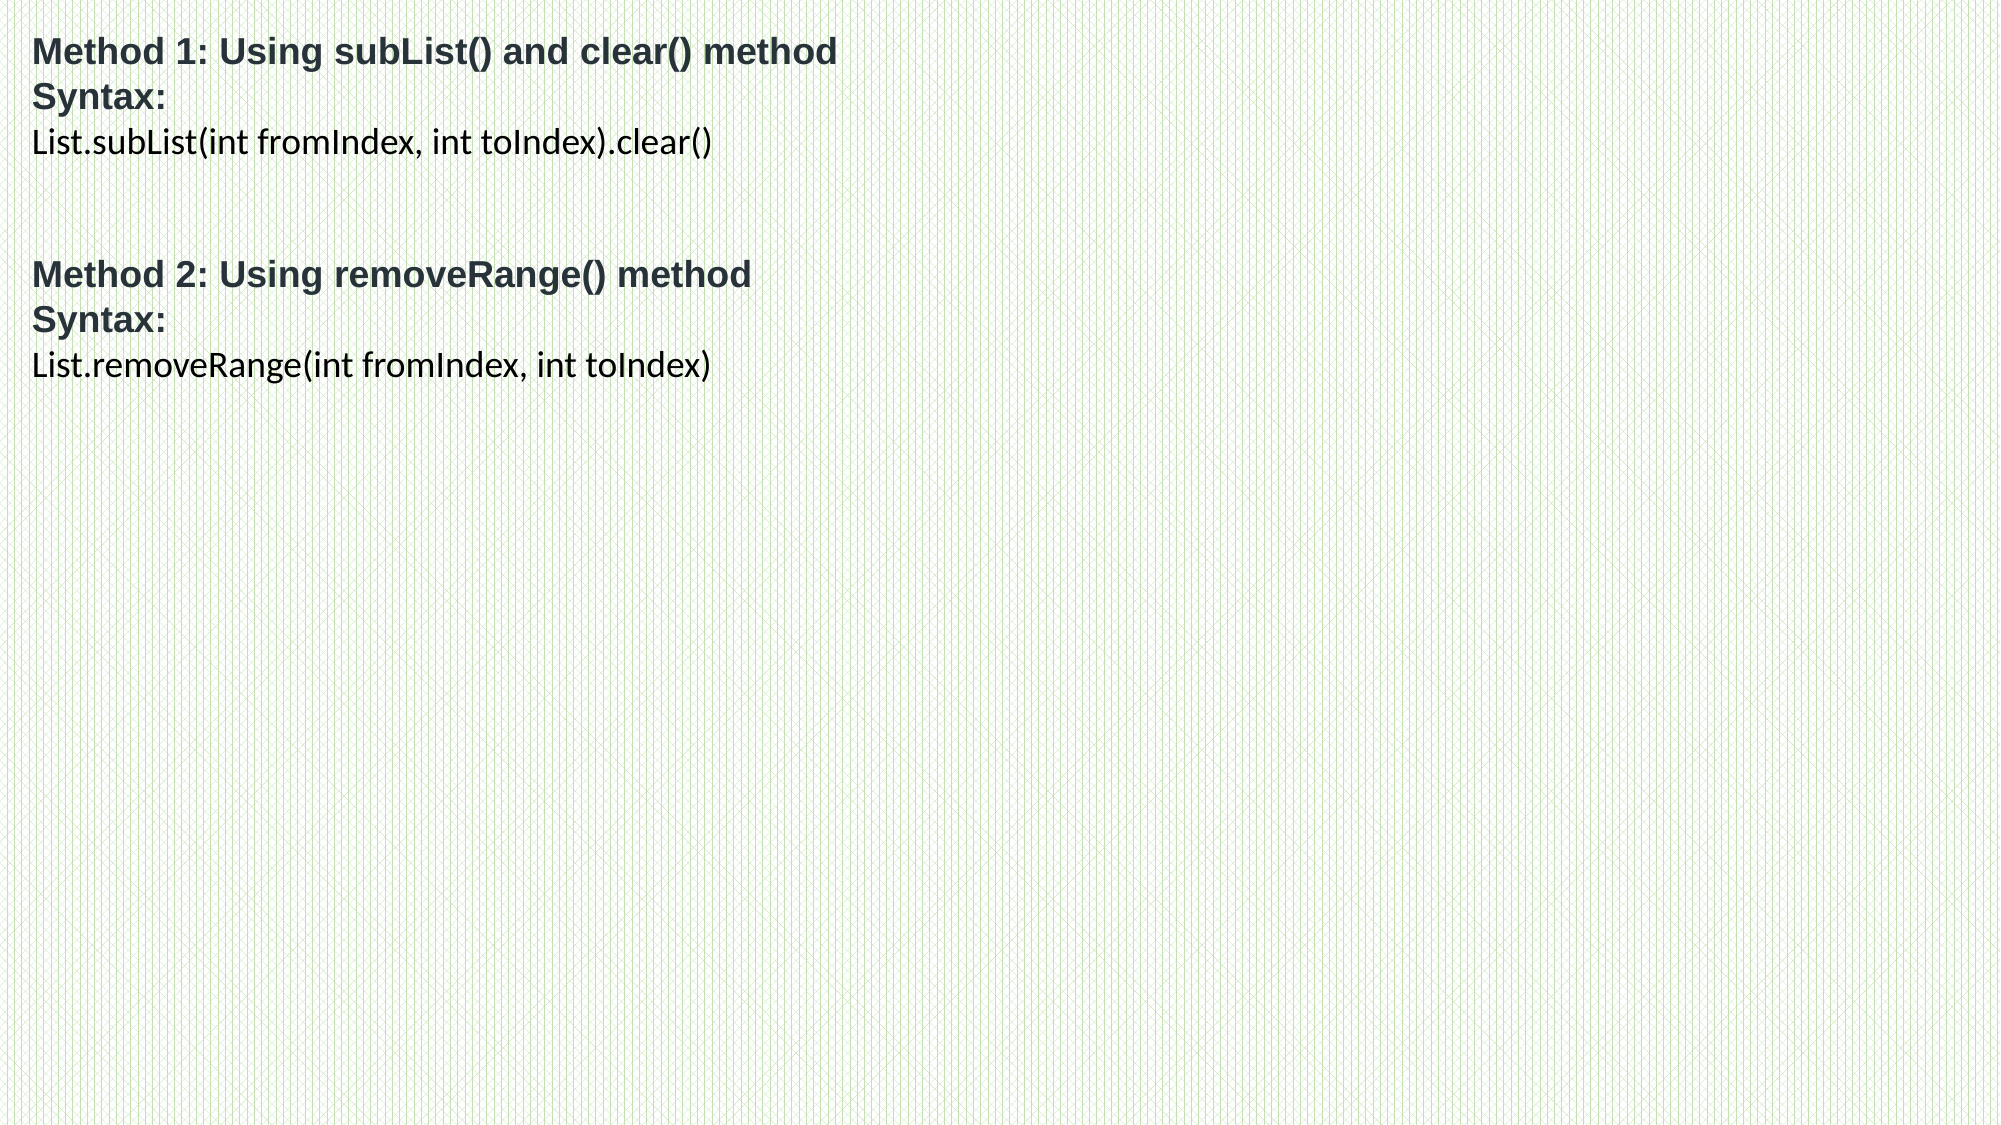

Method 1: Using subList() and clear() method
Syntax:
List.subList(int fromIndex, int toIndex).clear()
Method 2: Using removeRange() method
Syntax:
List.removeRange(int fromIndex, int toIndex)